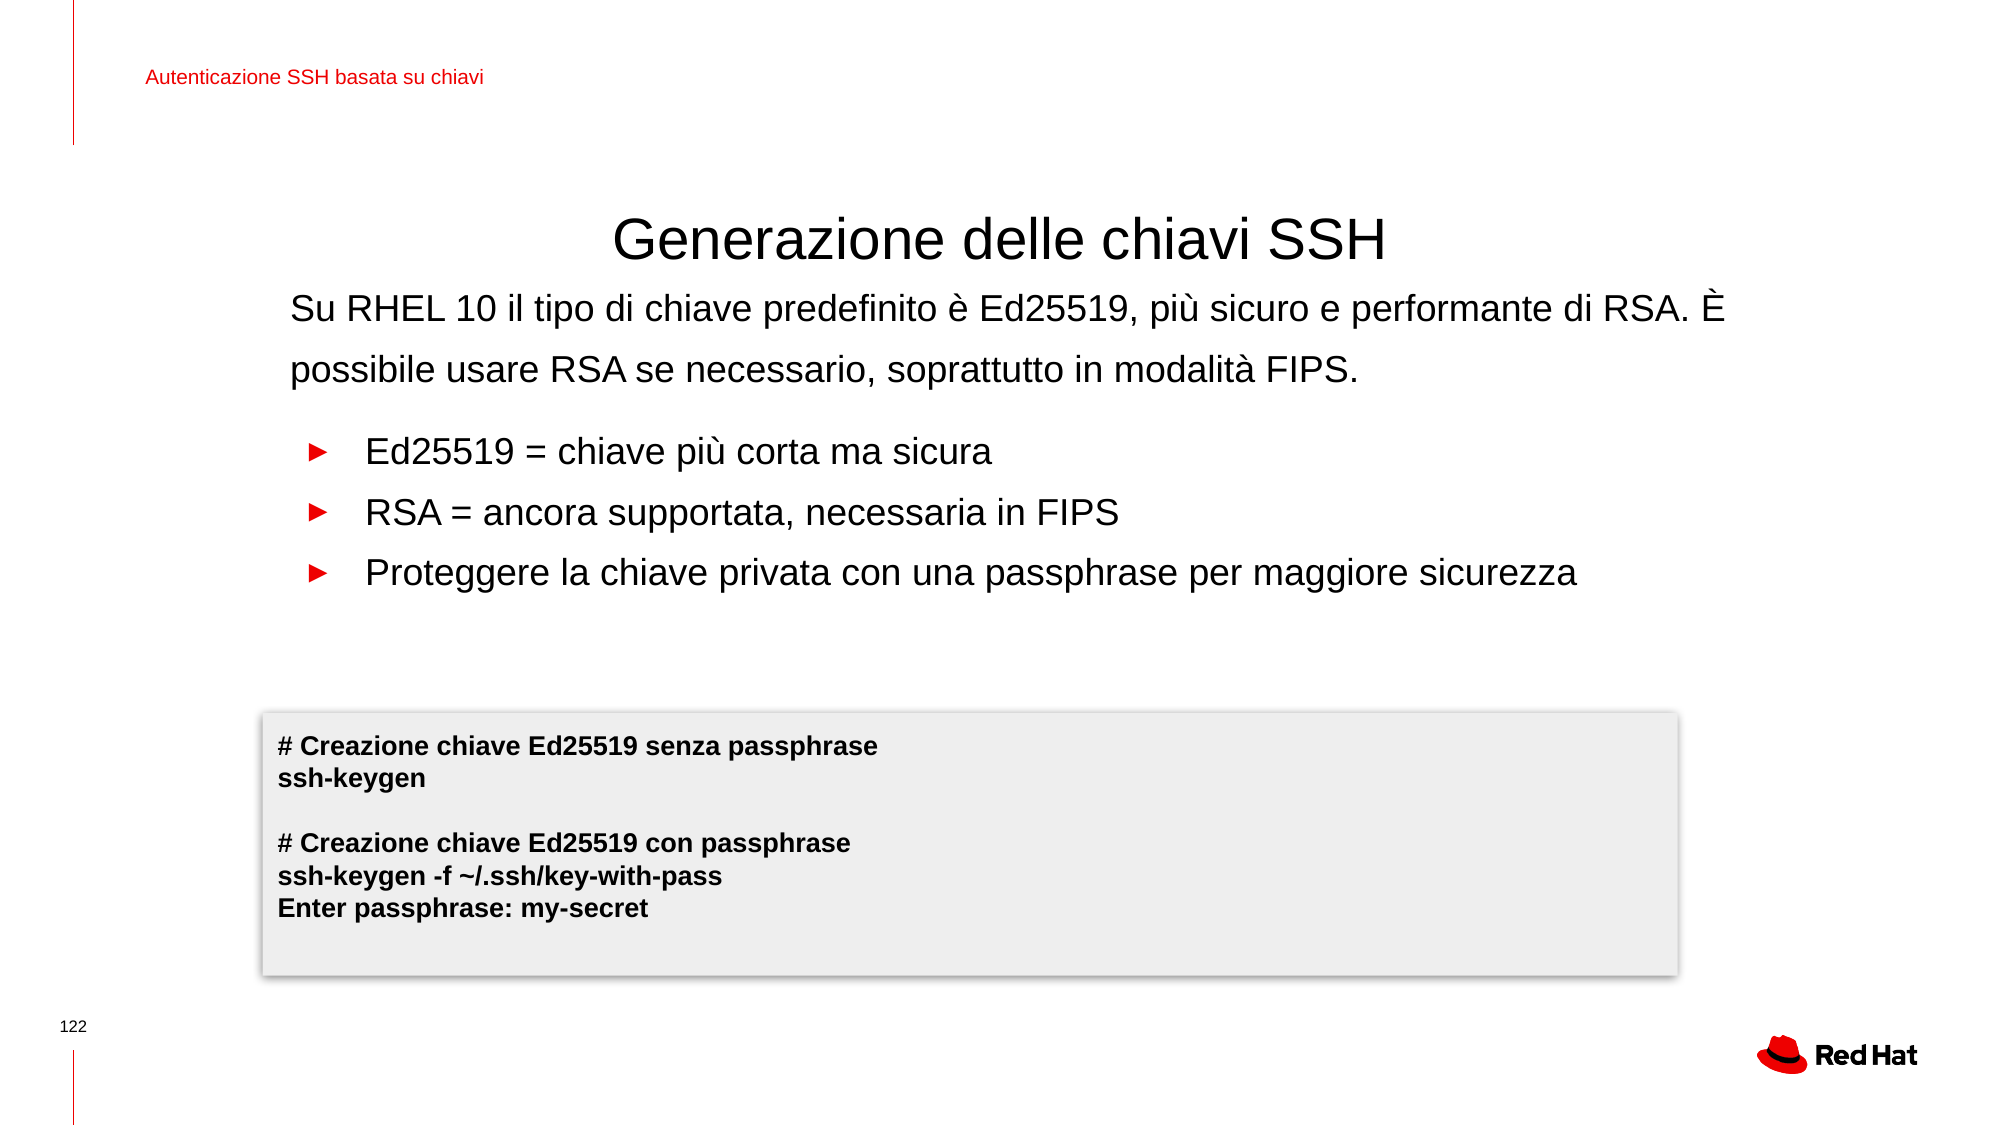

Autenticazione SSH basata su chiavi
# Generazione delle chiavi SSH
Su RHEL 10 il tipo di chiave predefinito è Ed25519, più sicuro e performante di RSA. È possibile usare RSA se necessario, soprattutto in modalità FIPS.
Ed25519 = chiave più corta ma sicura
RSA = ancora supportata, necessaria in FIPS
Proteggere la chiave privata con una passphrase per maggiore sicurezza
# Creazione chiave Ed25519 senza passphrase
ssh-keygen

# Creazione chiave Ed25519 con passphrase
ssh-keygen -f ~/.ssh/key-with-pass
Enter passphrase: my-secret

122